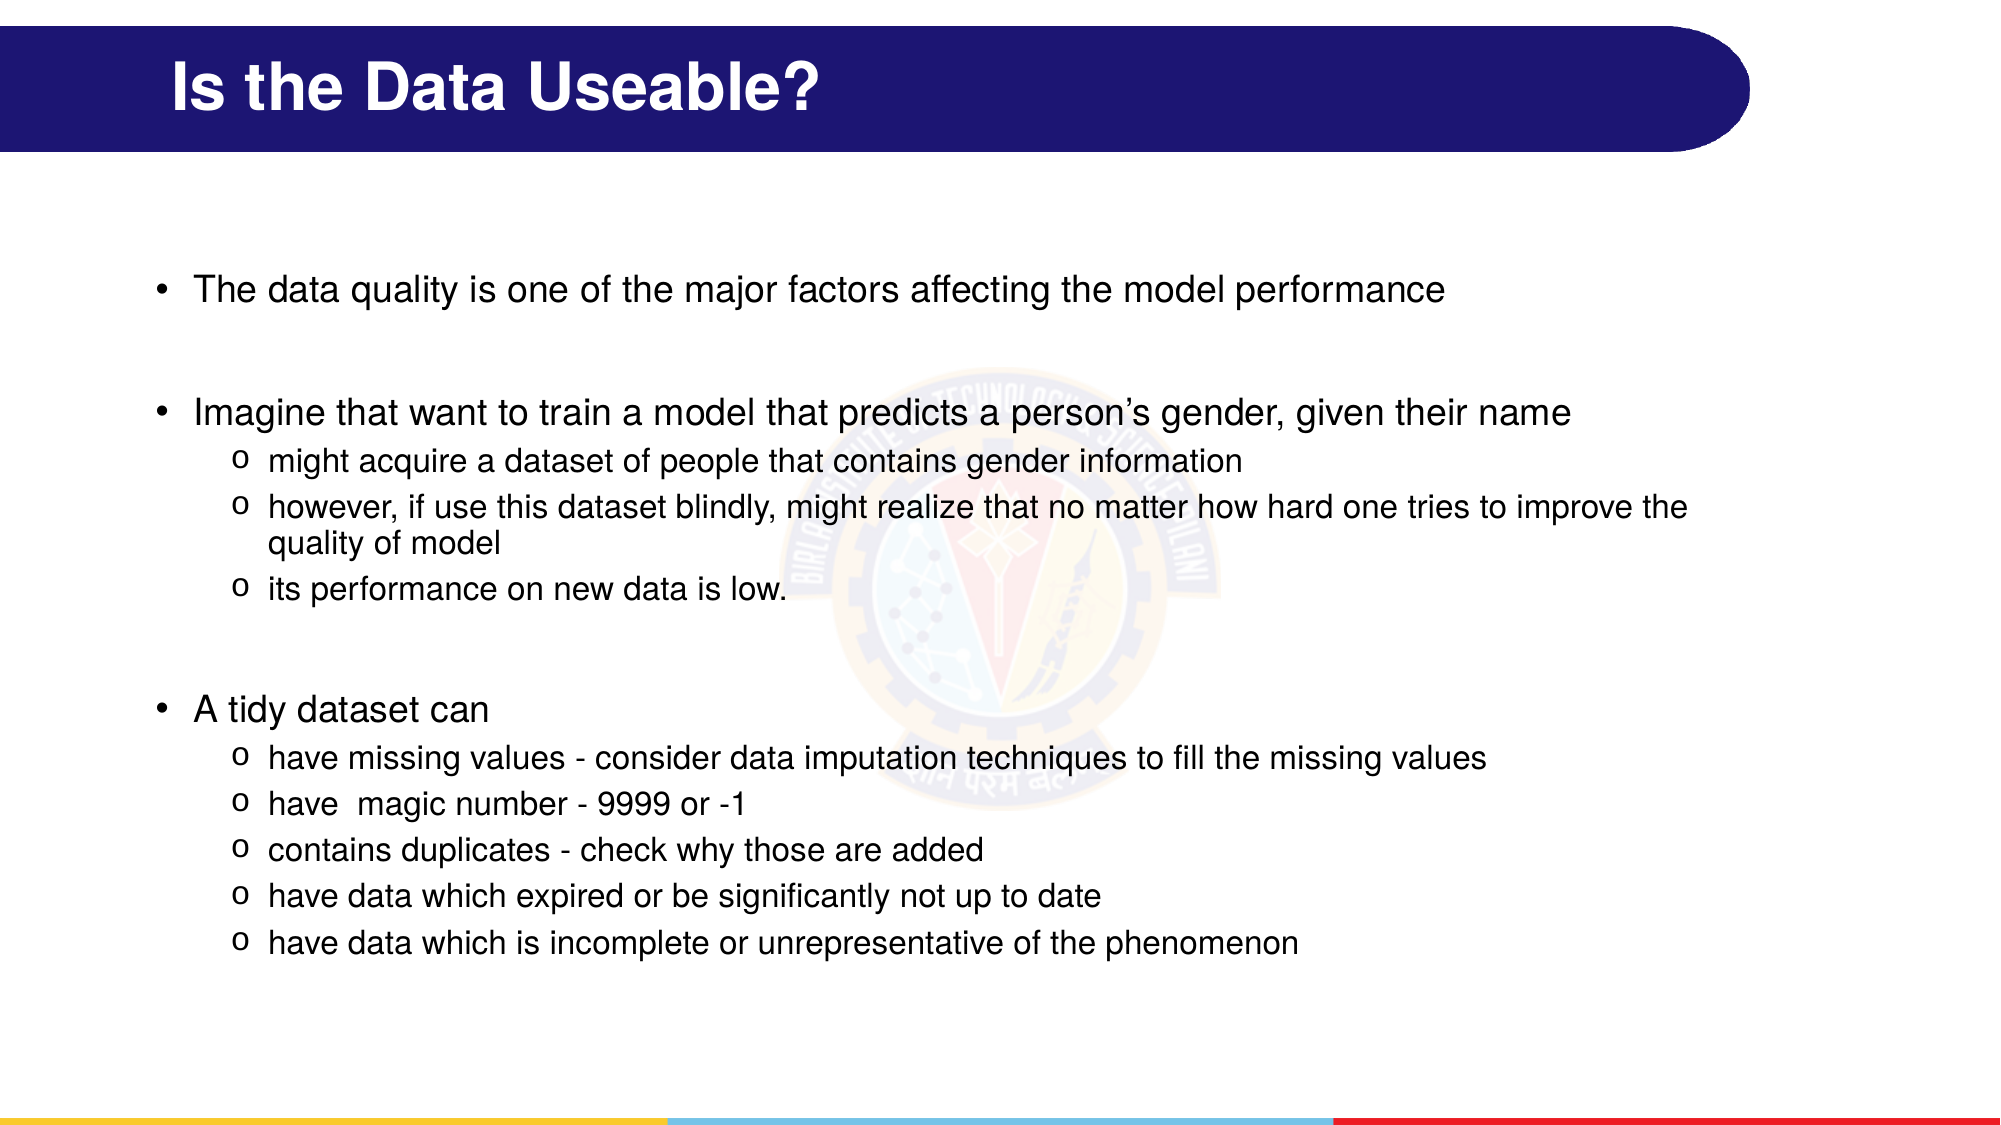

# Is the Data Useable?

The data quality is one of the major factors affecting the model performance

Imagine that want to train a model that predicts a person’s gender, given their name
might acquire a dataset of people that contains gender information
however, if use this dataset blindly, might realize that no matter how hard one tries to improve the quality of model
its performance on new data is low.

A tidy dataset can
have missing values - consider data imputation techniques to fill the missing values
have  magic number - 9999 or -1
contains duplicates - check why those are added
have data which expired or be significantly not up to date
have data which is incomplete or unrepresentative of the phenomenon